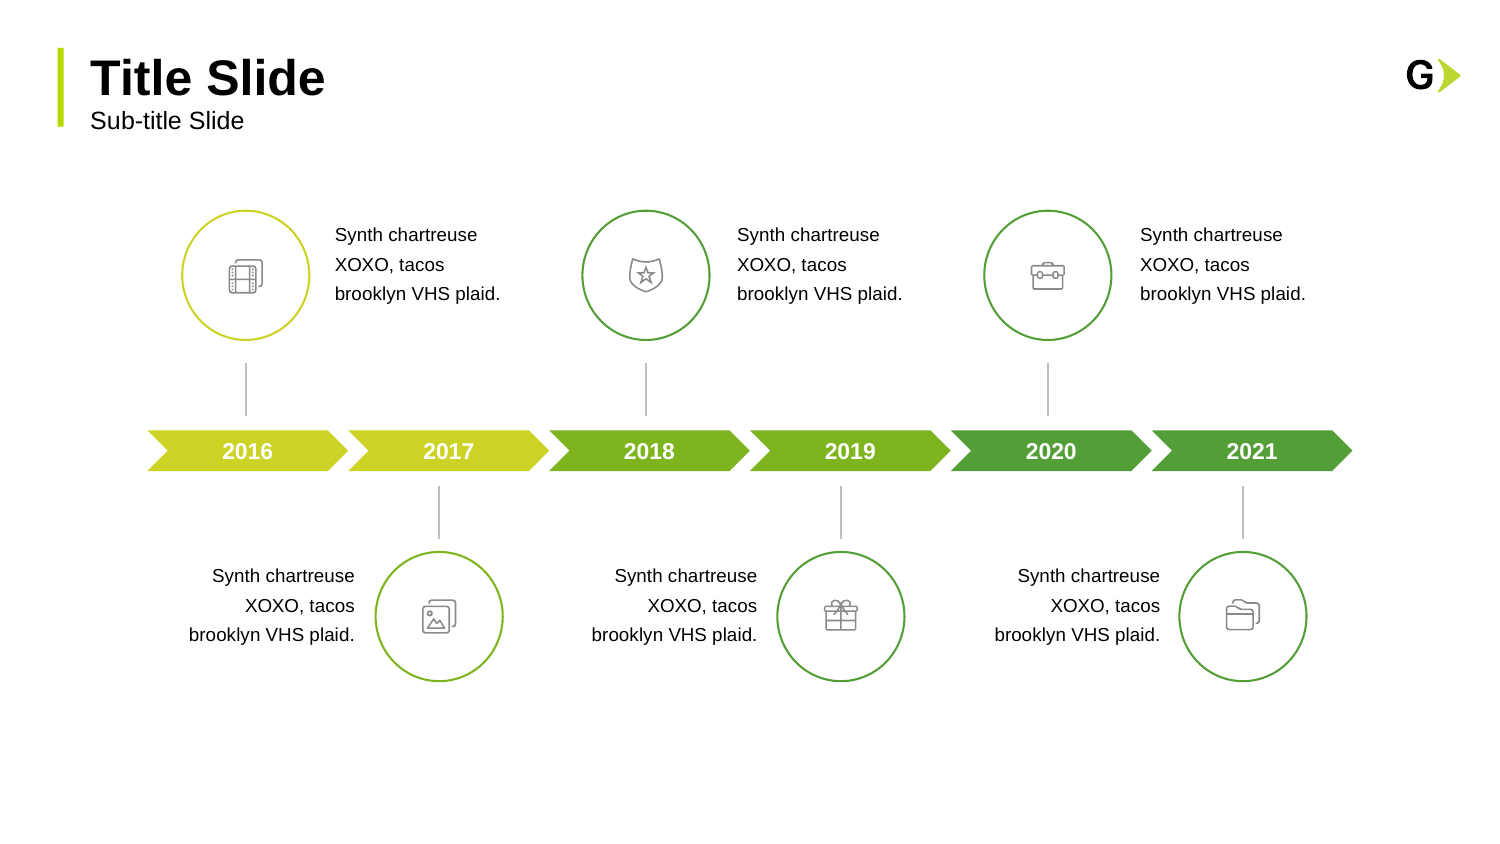

Title Slide
Sub-title Slide

Synth chartreuse XOXO, tacos brooklyn VHS plaid.

Synth chartreuse XOXO, tacos brooklyn VHS plaid.

Synth chartreuse XOXO, tacos brooklyn VHS plaid.
2016
2017
2018
2019
2020
2021
Synth chartreuse XOXO, tacos brooklyn VHS plaid.

Synth chartreuse XOXO, tacos brooklyn VHS plaid.

Synth chartreuse XOXO, tacos brooklyn VHS plaid.